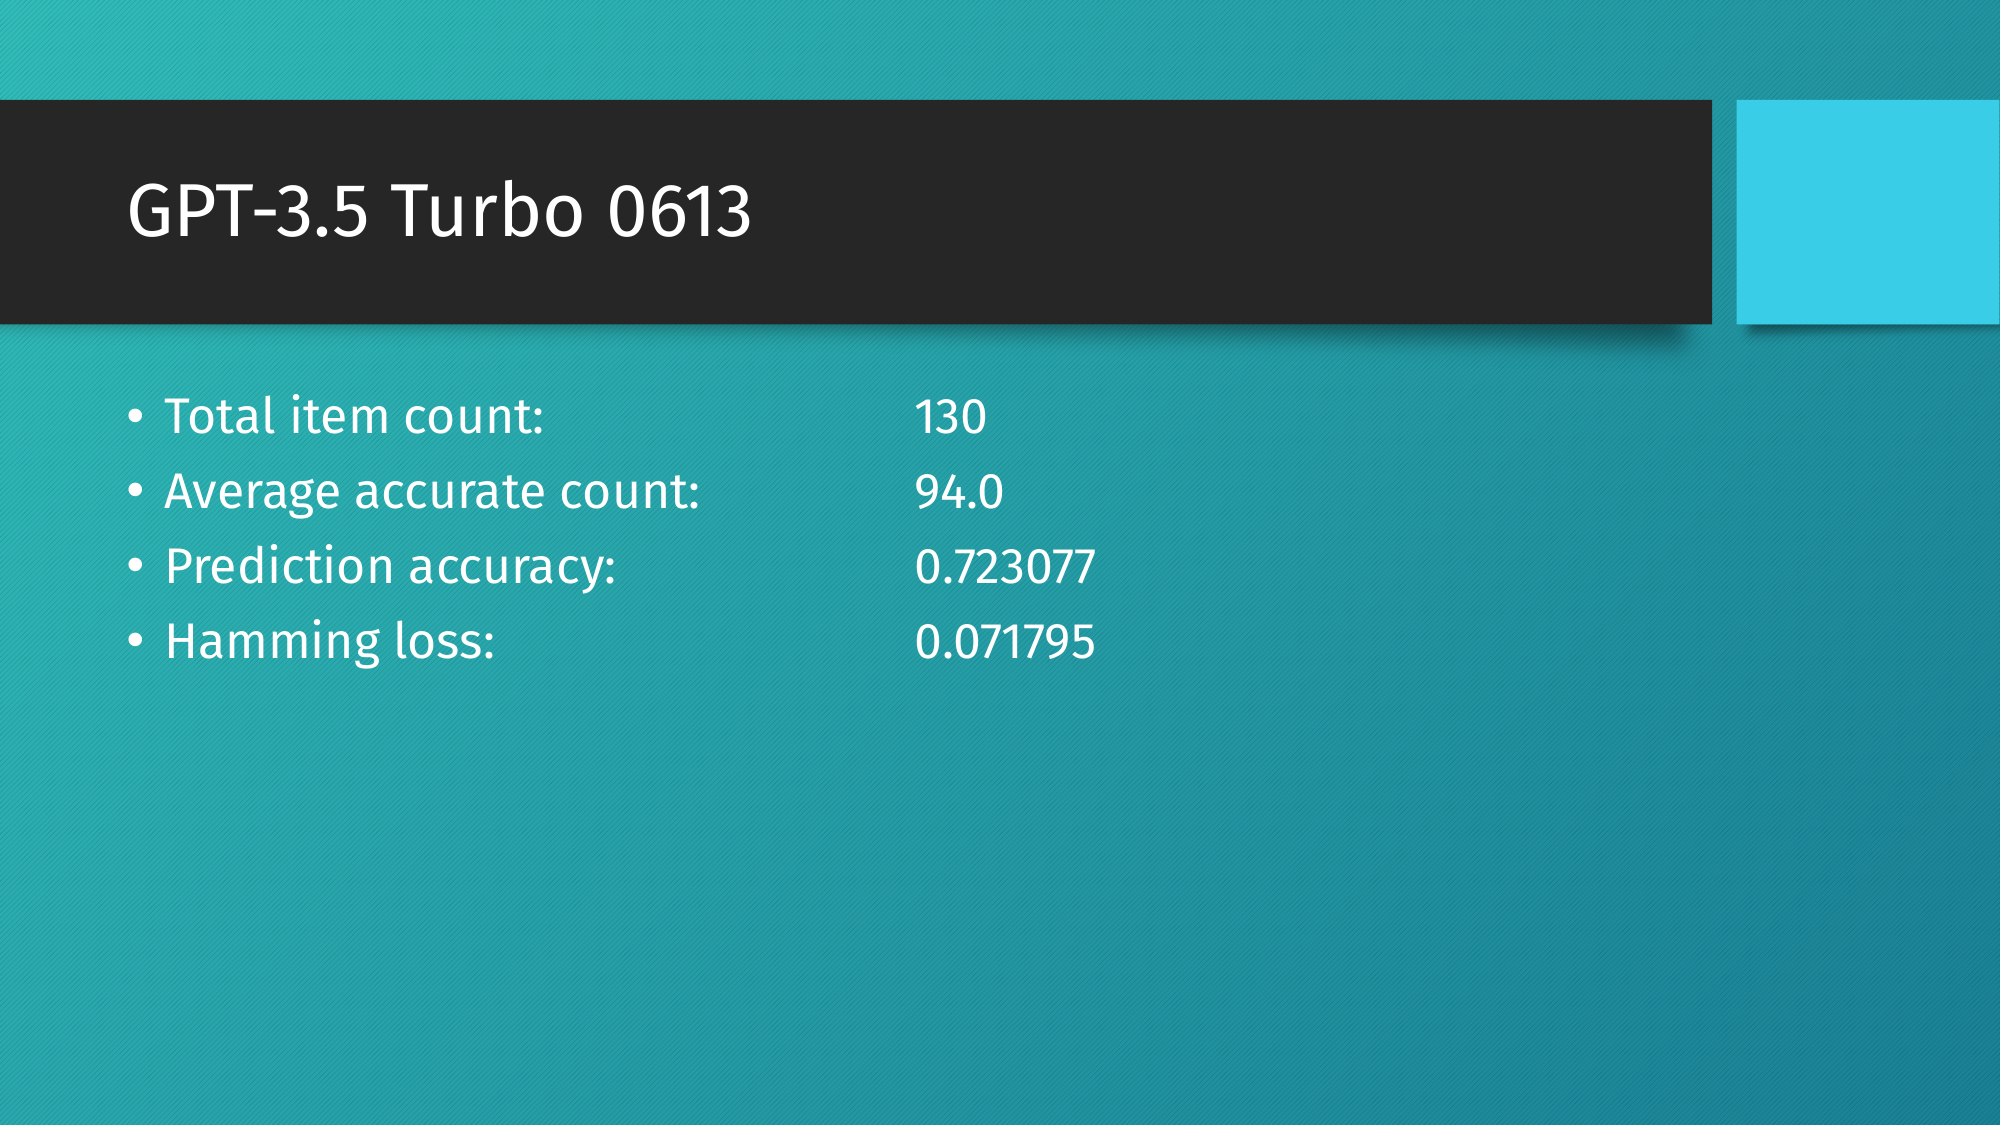

# GPT-3.5 Turbo 0613
Total item count:			130
Average accurate count:		94.0
Prediction accuracy:		0.723077
Hamming loss:			0.071795